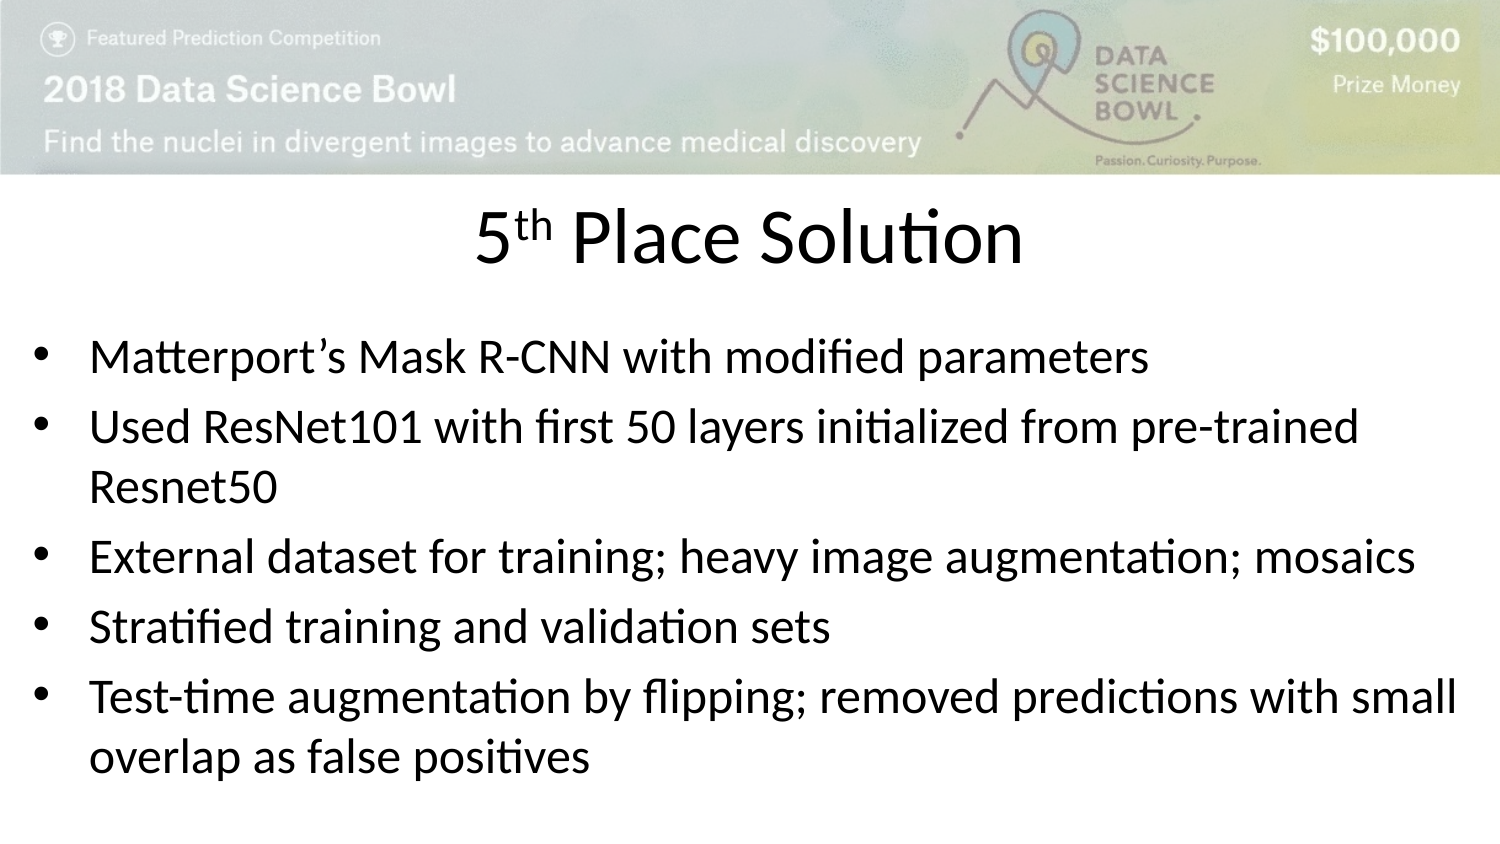

# 5th Place Solution
Matterport’s Mask R-CNN with modified parameters
Used ResNet101 with first 50 layers initialized from pre-trained Resnet50
External dataset for training; heavy image augmentation; mosaics
Stratified training and validation sets
Test-time augmentation by flipping; removed predictions with small overlap as false positives